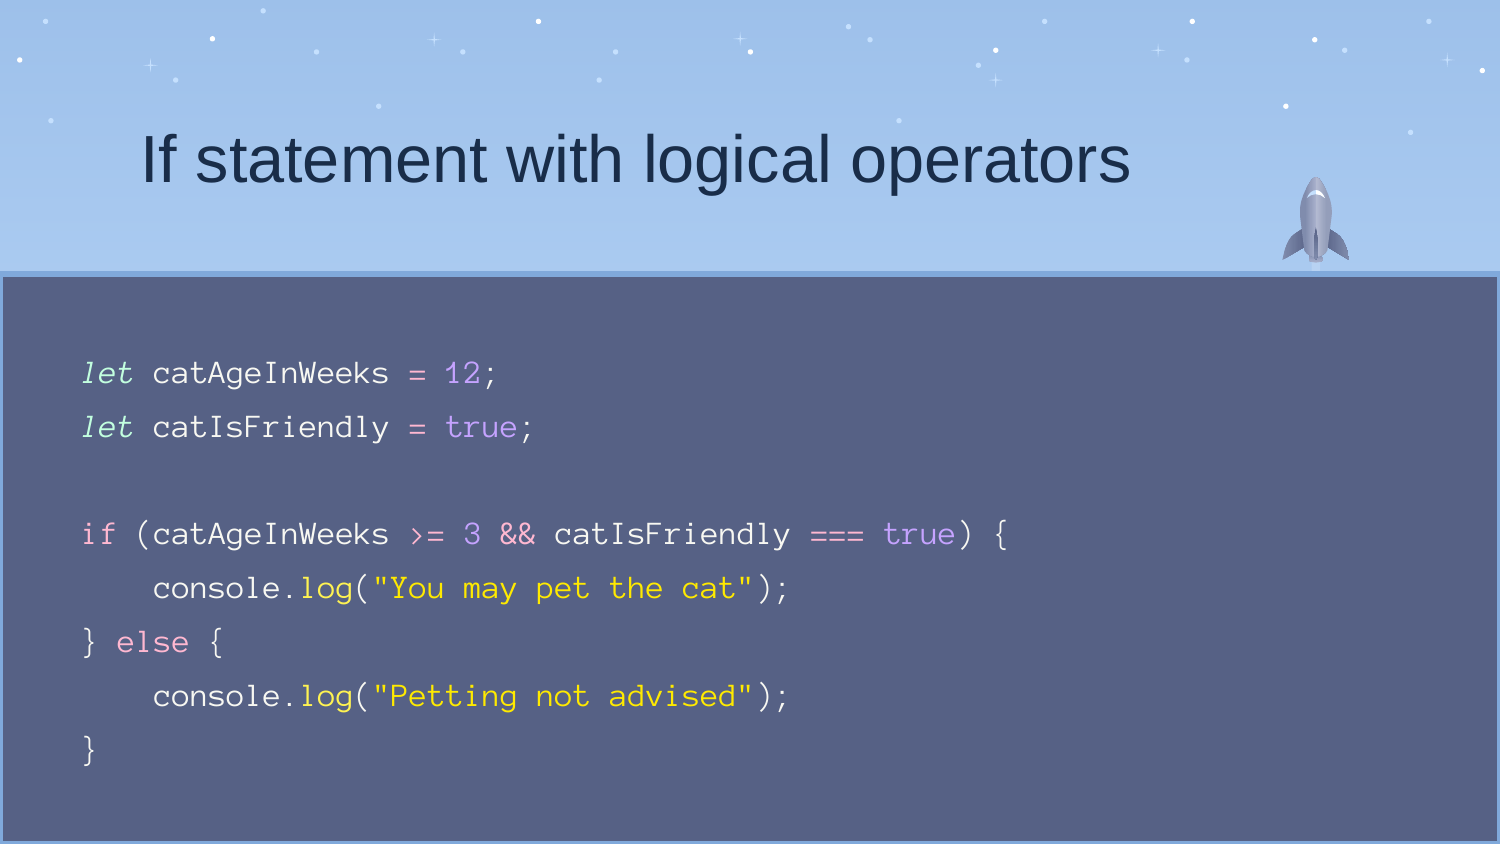

If statement with logical operators

let catAgeInWeeks = 12;
let catIsFriendly = true;

if (catAgeInWeeks >= 3 && catIsFriendly === true) {
    console.log("You may pet the cat");
} else {
    console.log("Petting not advised");
}